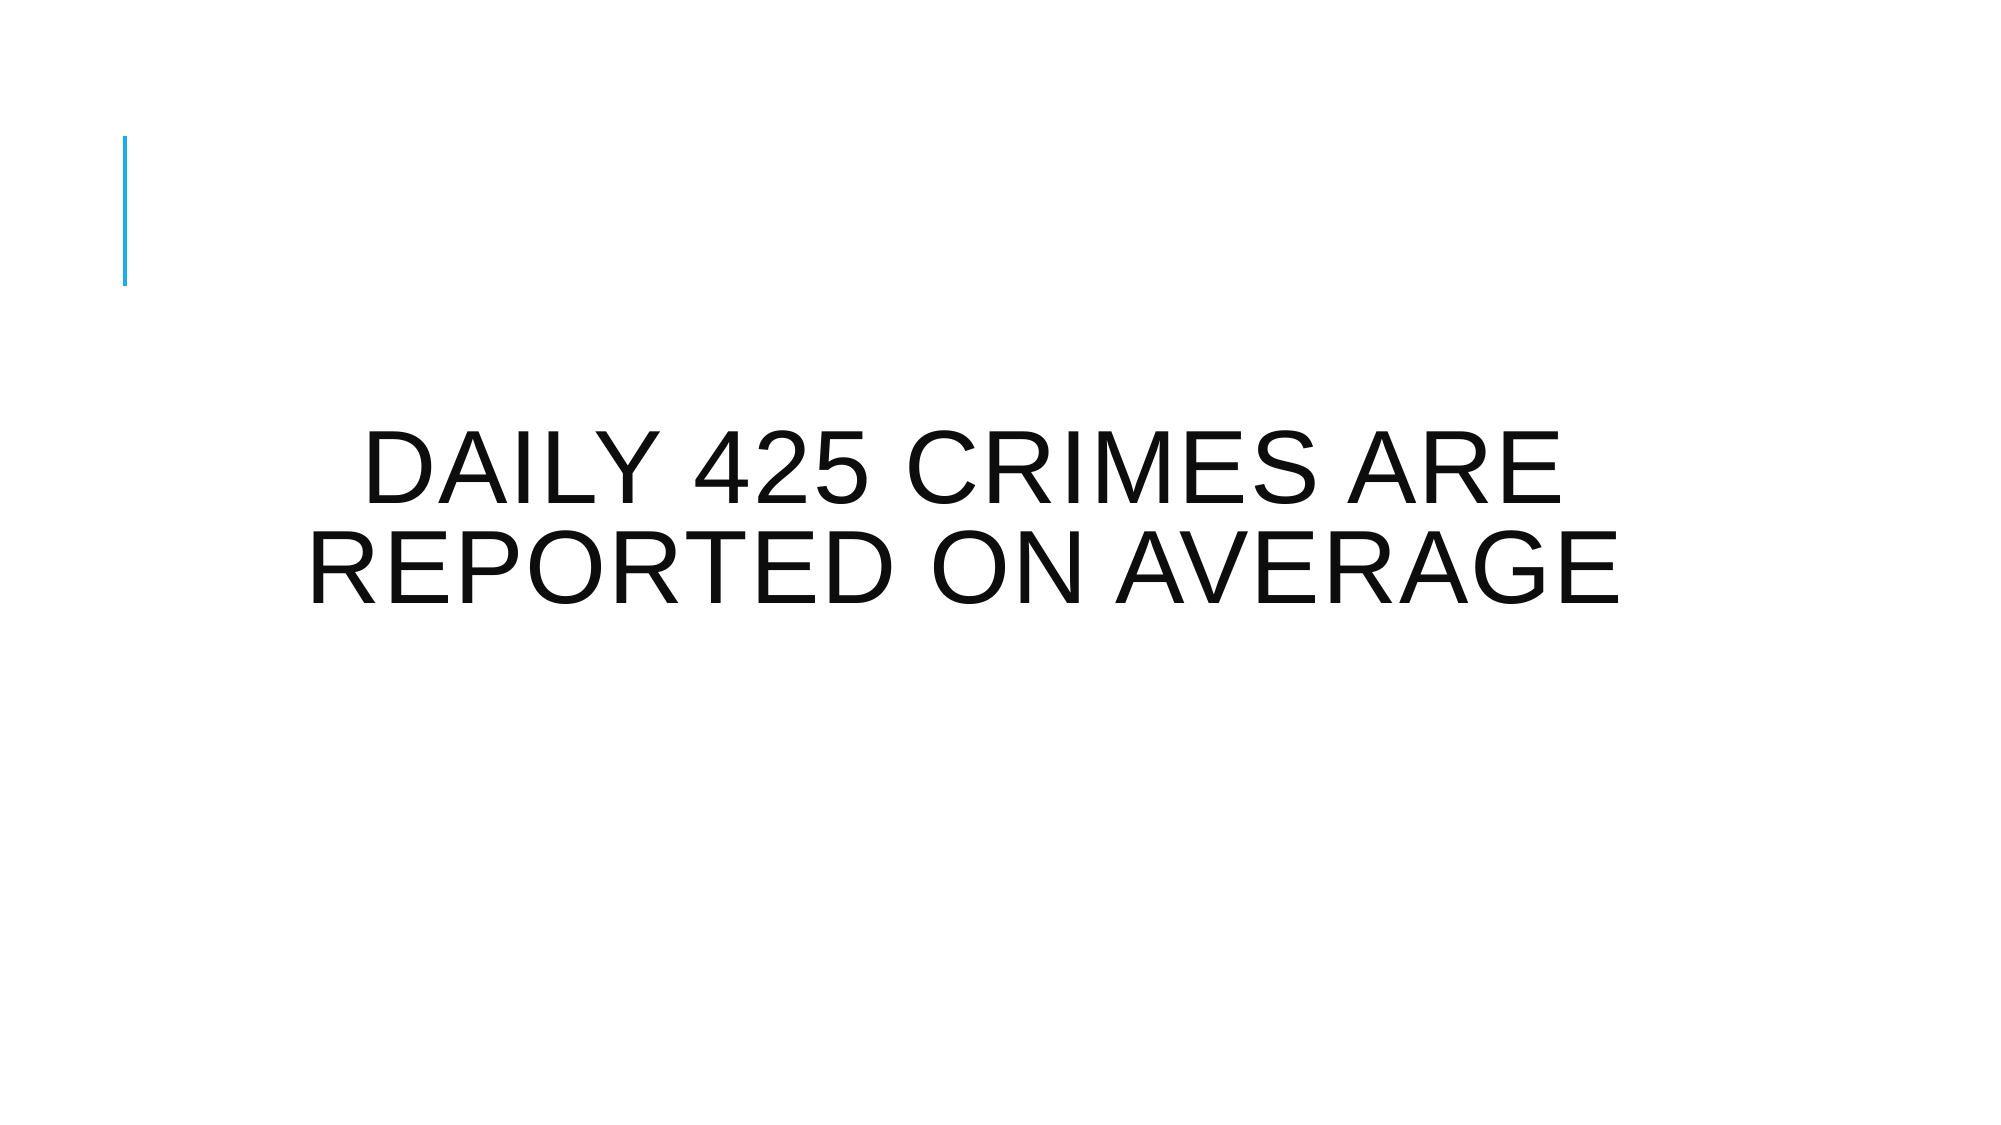

# Daily 425 Crimes are Reported on Average